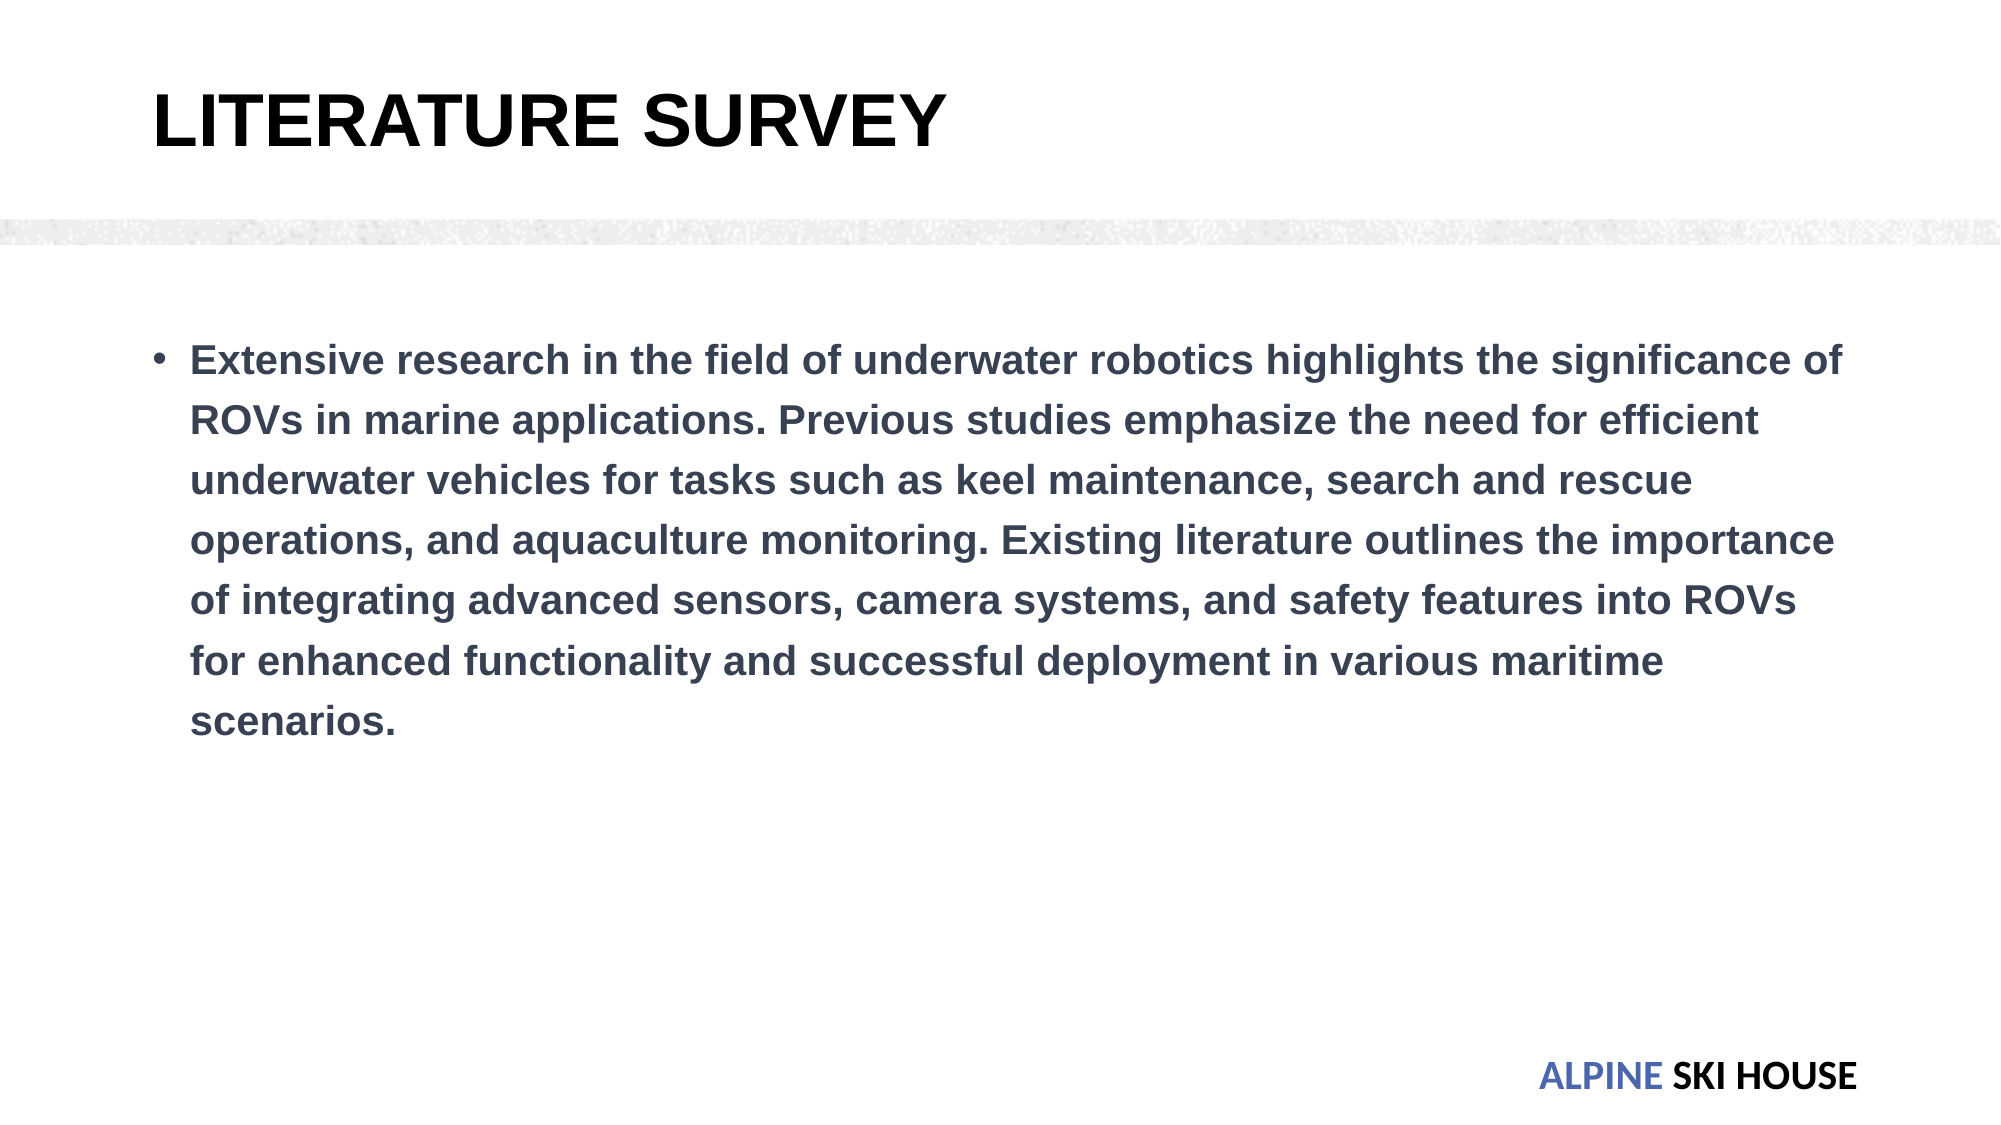

# Literature Survey
Extensive research in the field of underwater robotics highlights the significance of ROVs in marine applications. Previous studies emphasize the need for efficient underwater vehicles for tasks such as keel maintenance, search and rescue operations, and aquaculture monitoring. Existing literature outlines the importance of integrating advanced sensors, camera systems, and safety features into ROVs for enhanced functionality and successful deployment in various maritime scenarios.
7